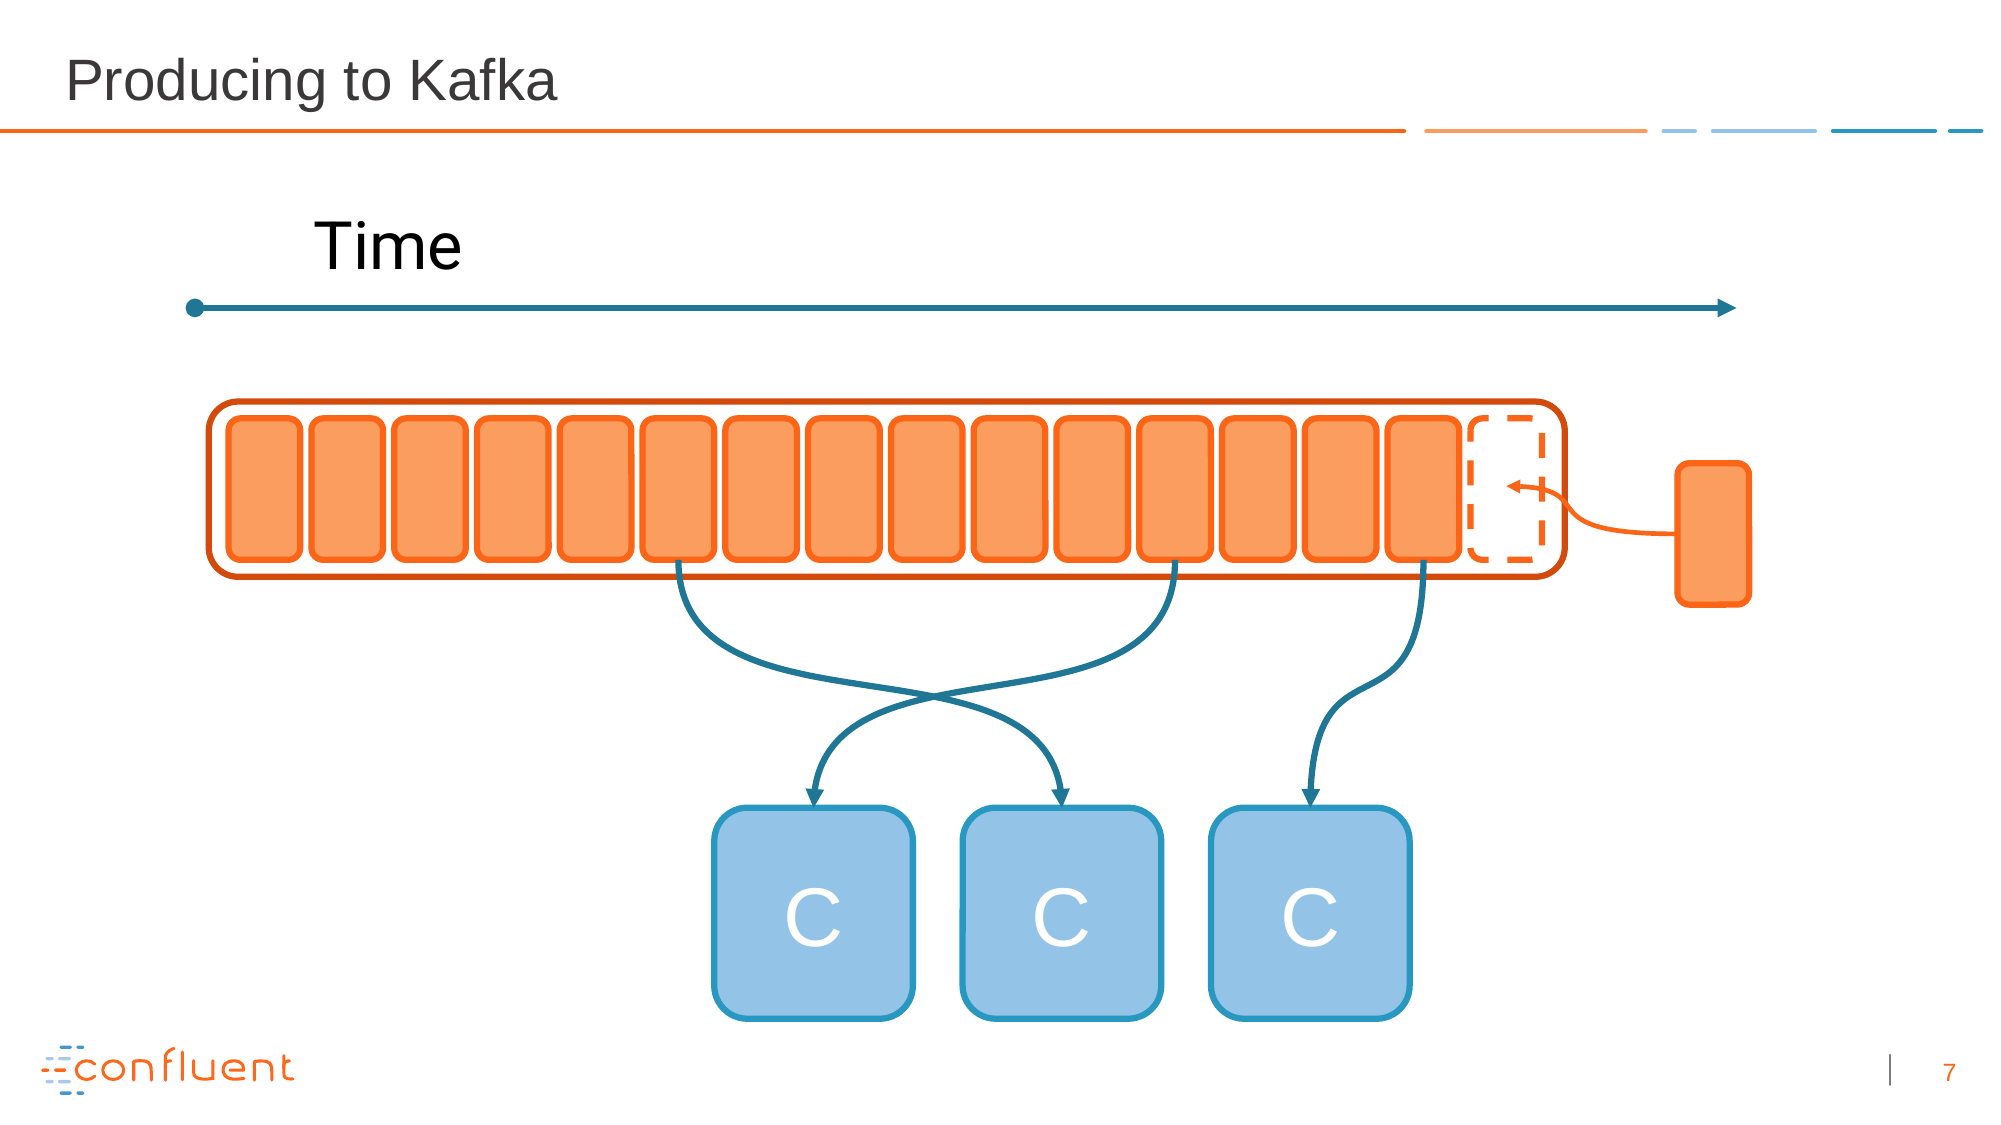

# Producing to Kafka
Time

C
C
C